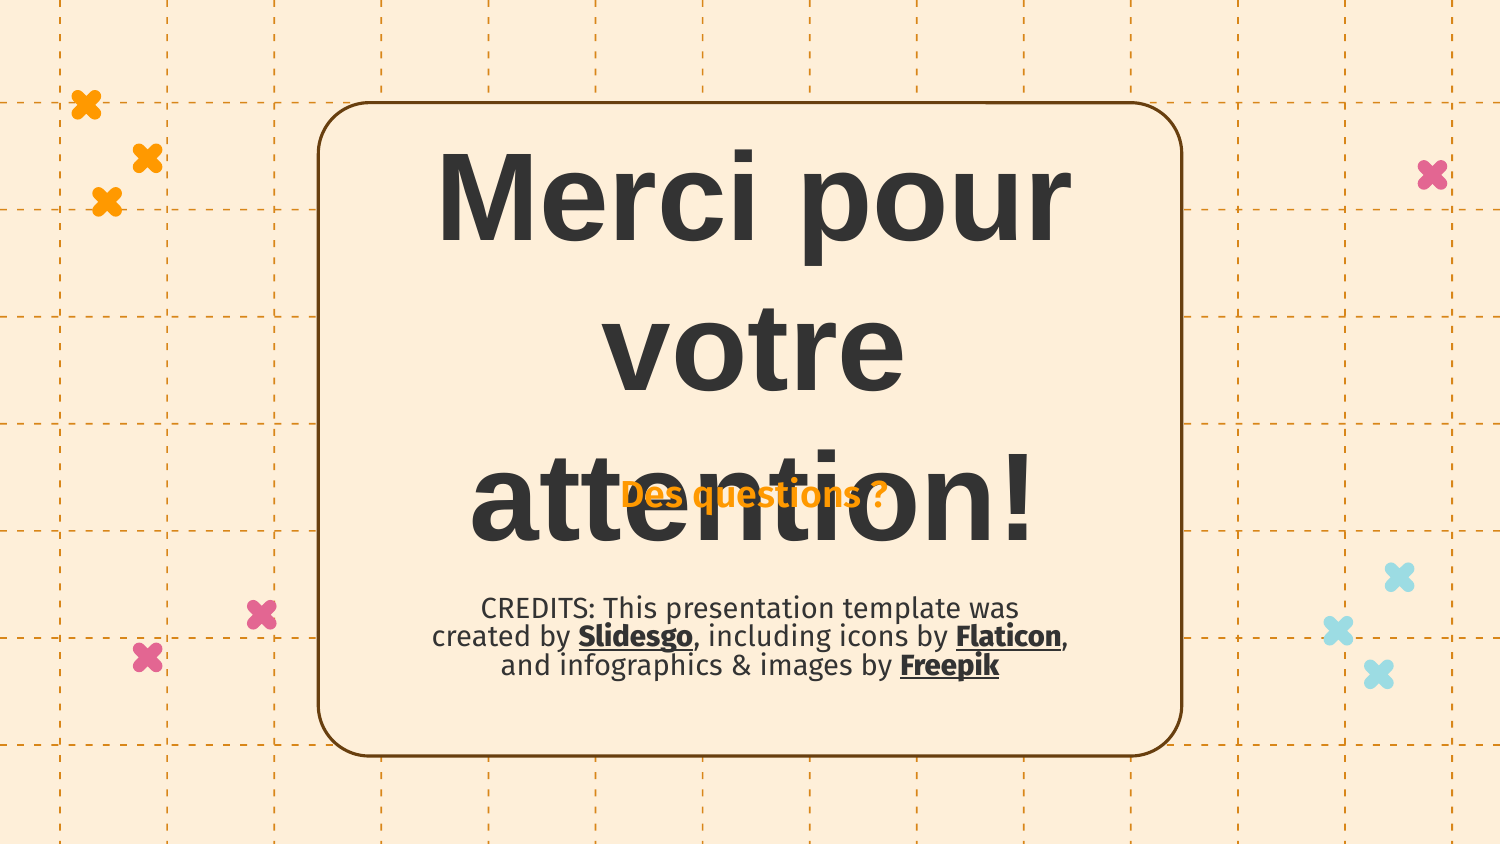

# Merci pour votre attention!

Des questions ?